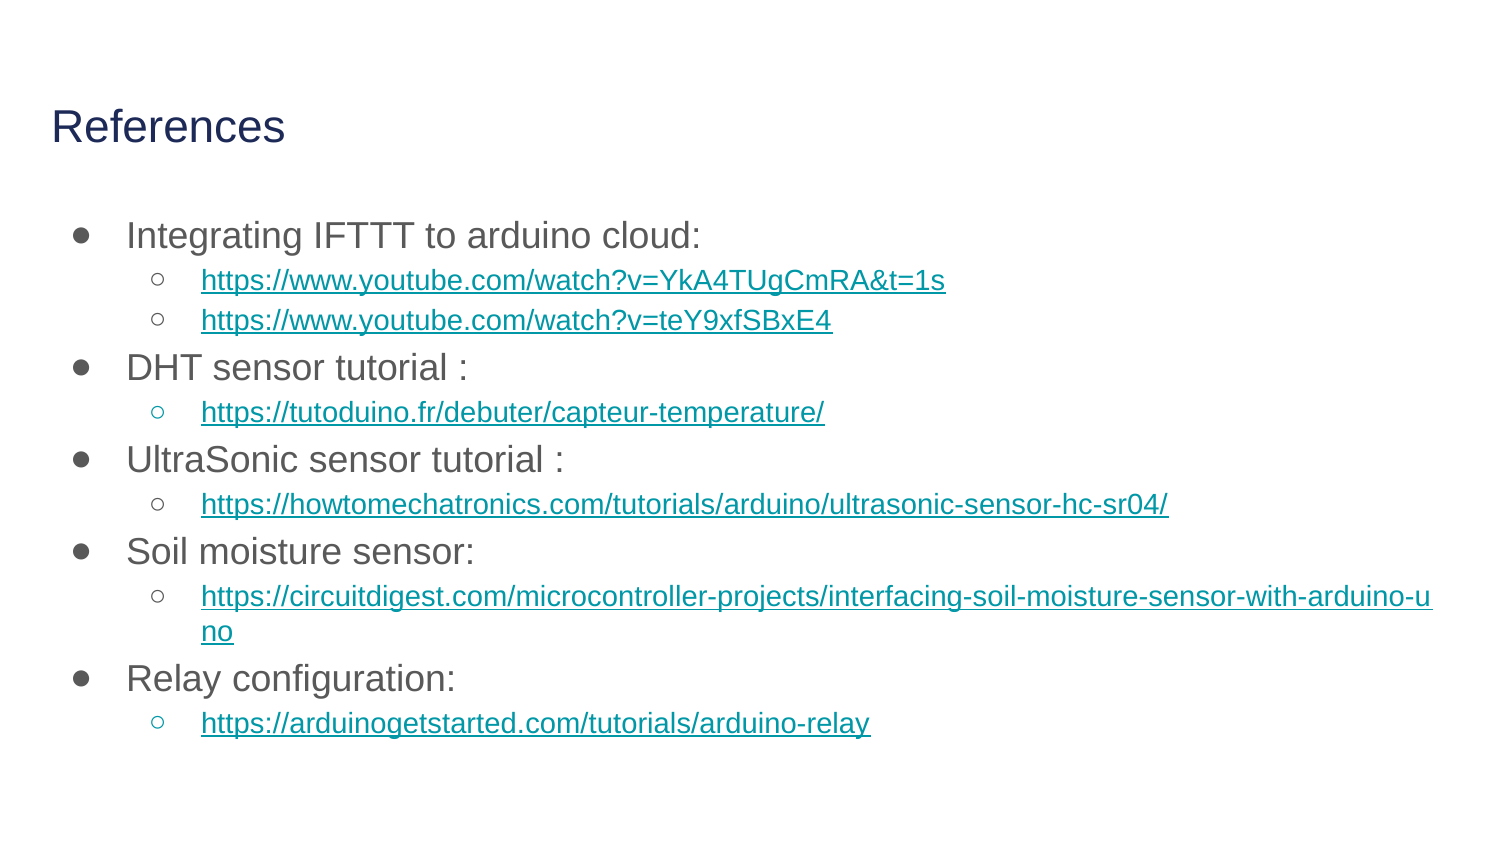

# References

Integrating IFTTT to arduino cloud:
https://www.youtube.com/watch?v=YkA4TUgCmRA&t=1s
https://www.youtube.com/watch?v=teY9xfSBxE4
DHT sensor tutorial :
https://tutoduino.fr/debuter/capteur-temperature/
UltraSonic sensor tutorial :
https://howtomechatronics.com/tutorials/arduino/ultrasonic-sensor-hc-sr04/
Soil moisture sensor:
https://circuitdigest.com/microcontroller-projects/interfacing-soil-moisture-sensor-with-arduino-uno
Relay configuration:
https://arduinogetstarted.com/tutorials/arduino-relay